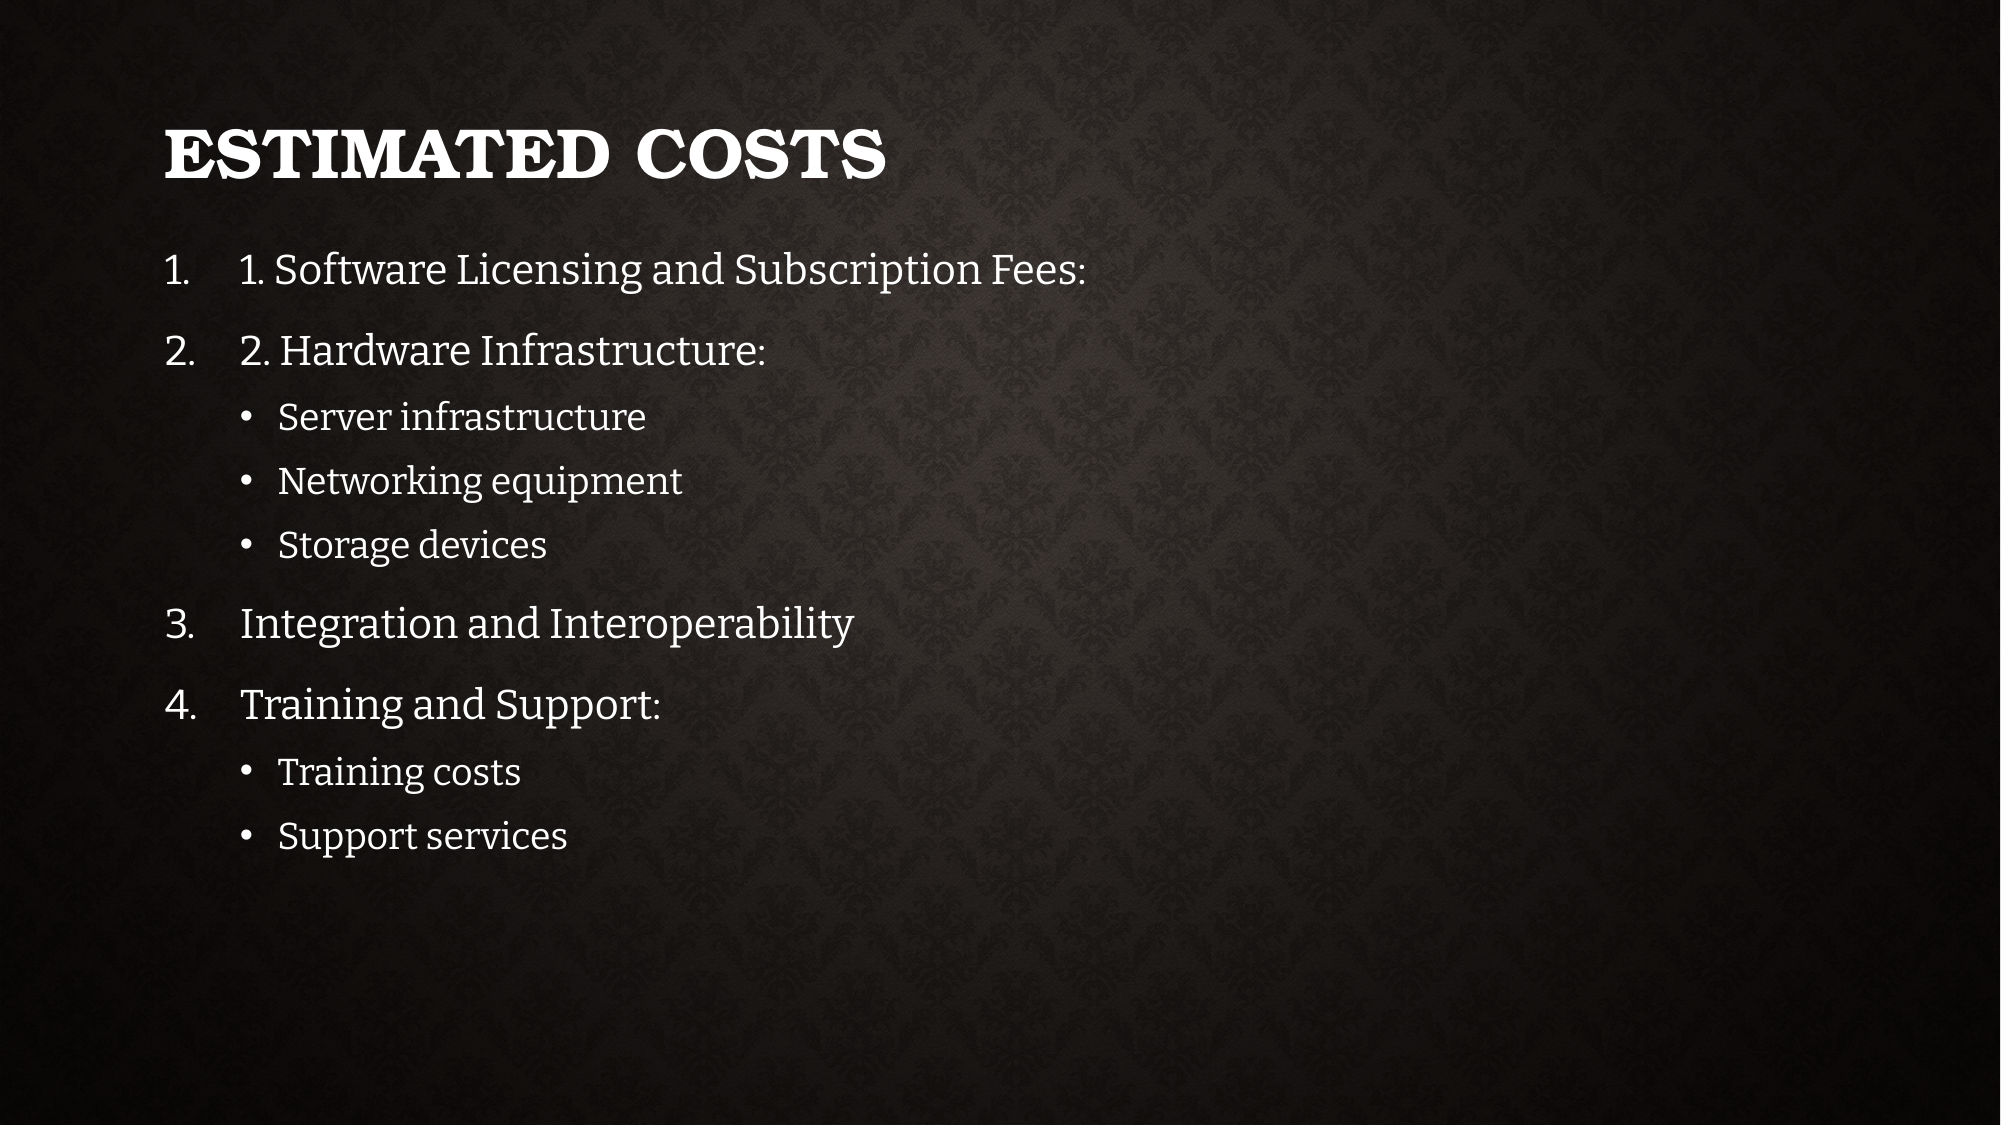

# estimated costs
1. Software Licensing and Subscription Fees:
2. Hardware Infrastructure:
Server infrastructure
Networking equipment
Storage devices
Integration and Interoperability
Training and Support:
Training costs
Support services